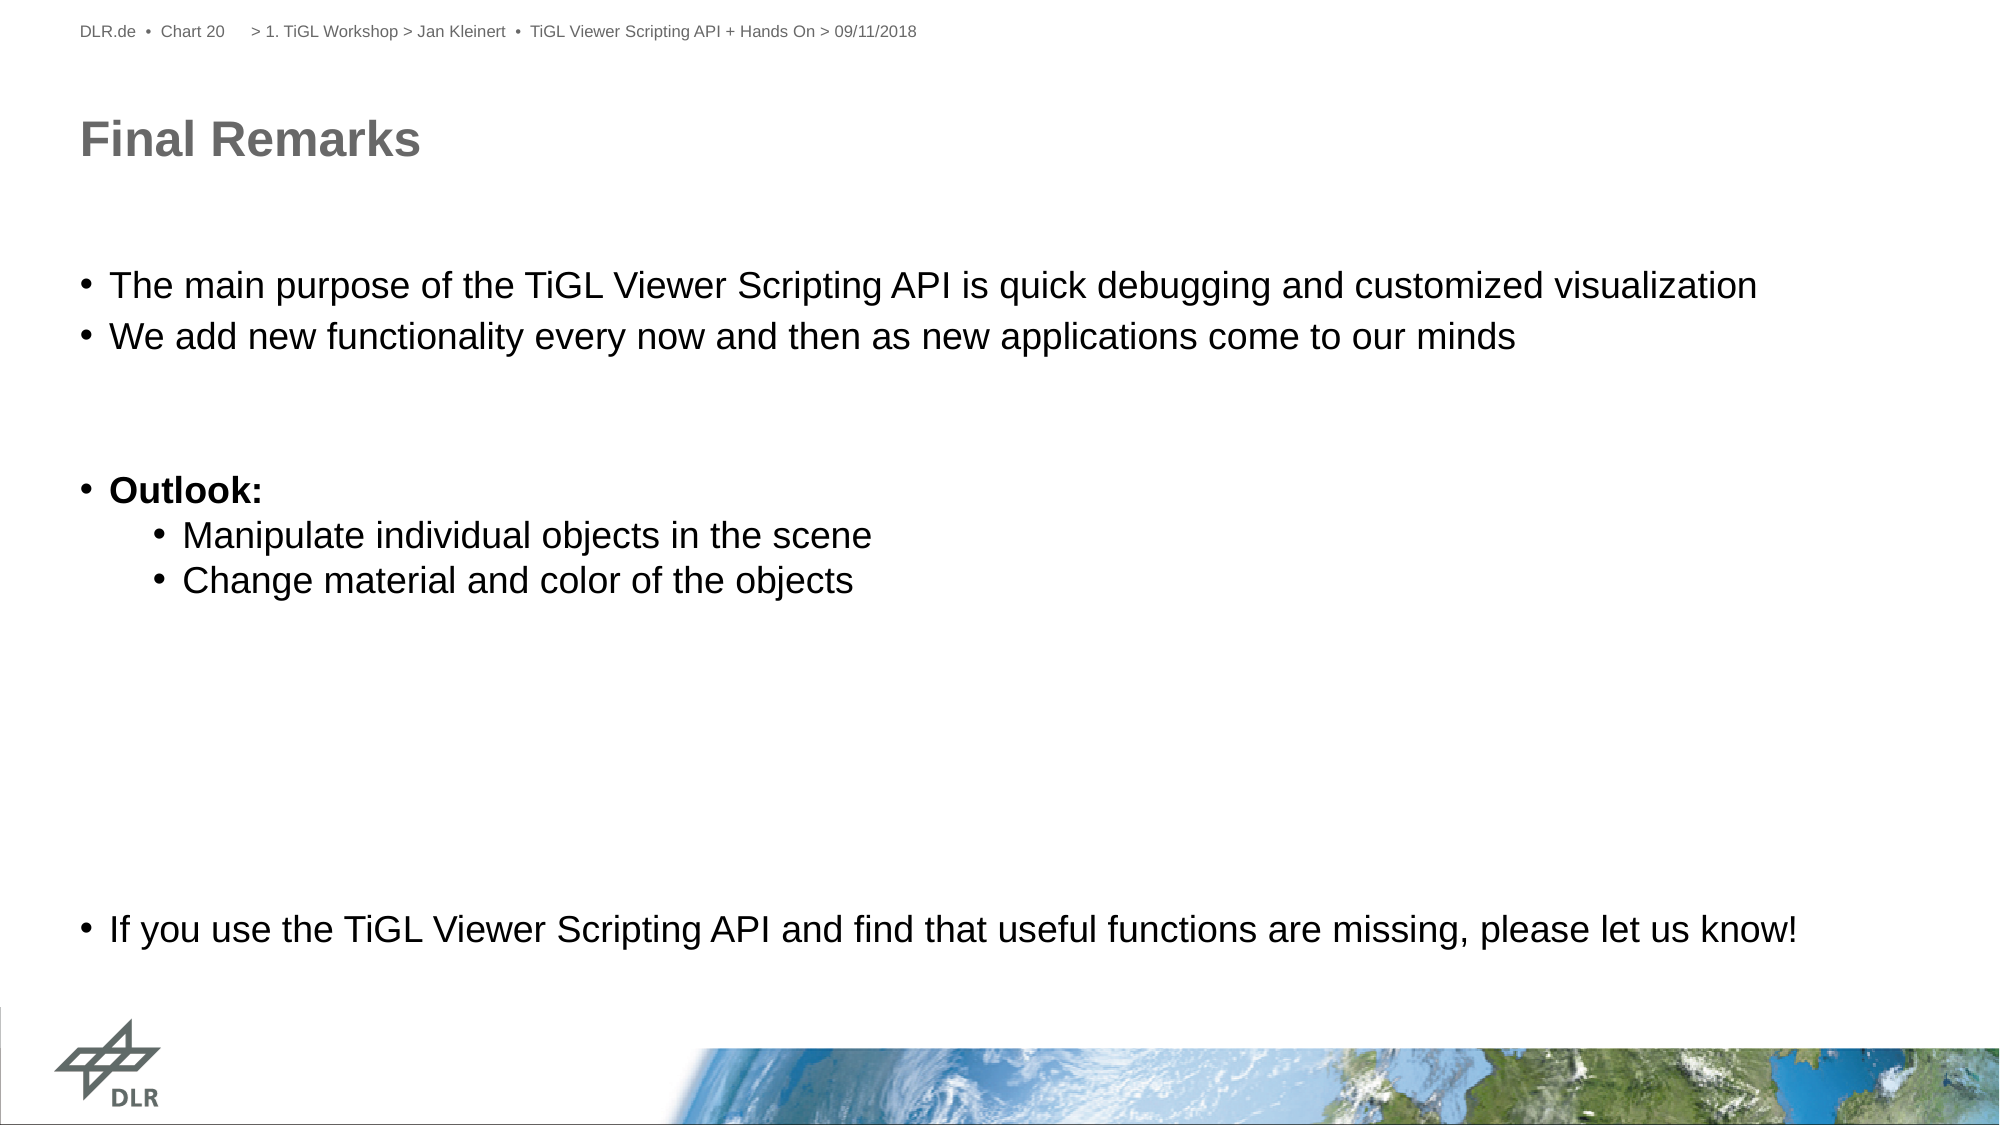

DLR.de  •  Chart 20
> 1. TiGL Workshop > Jan Kleinert  •  TiGL Viewer Scripting API + Hands On > 09/11/2018
# Final Remarks
The main purpose of the TiGL Viewer Scripting API is quick debugging and customized visualization
We add new functionality every now and then as new applications come to our minds

Outlook:
Manipulate individual objects in the scene
Change material and color of the objects

If you use the TiGL Viewer Scripting API and find that useful functions are missing, please let us know!